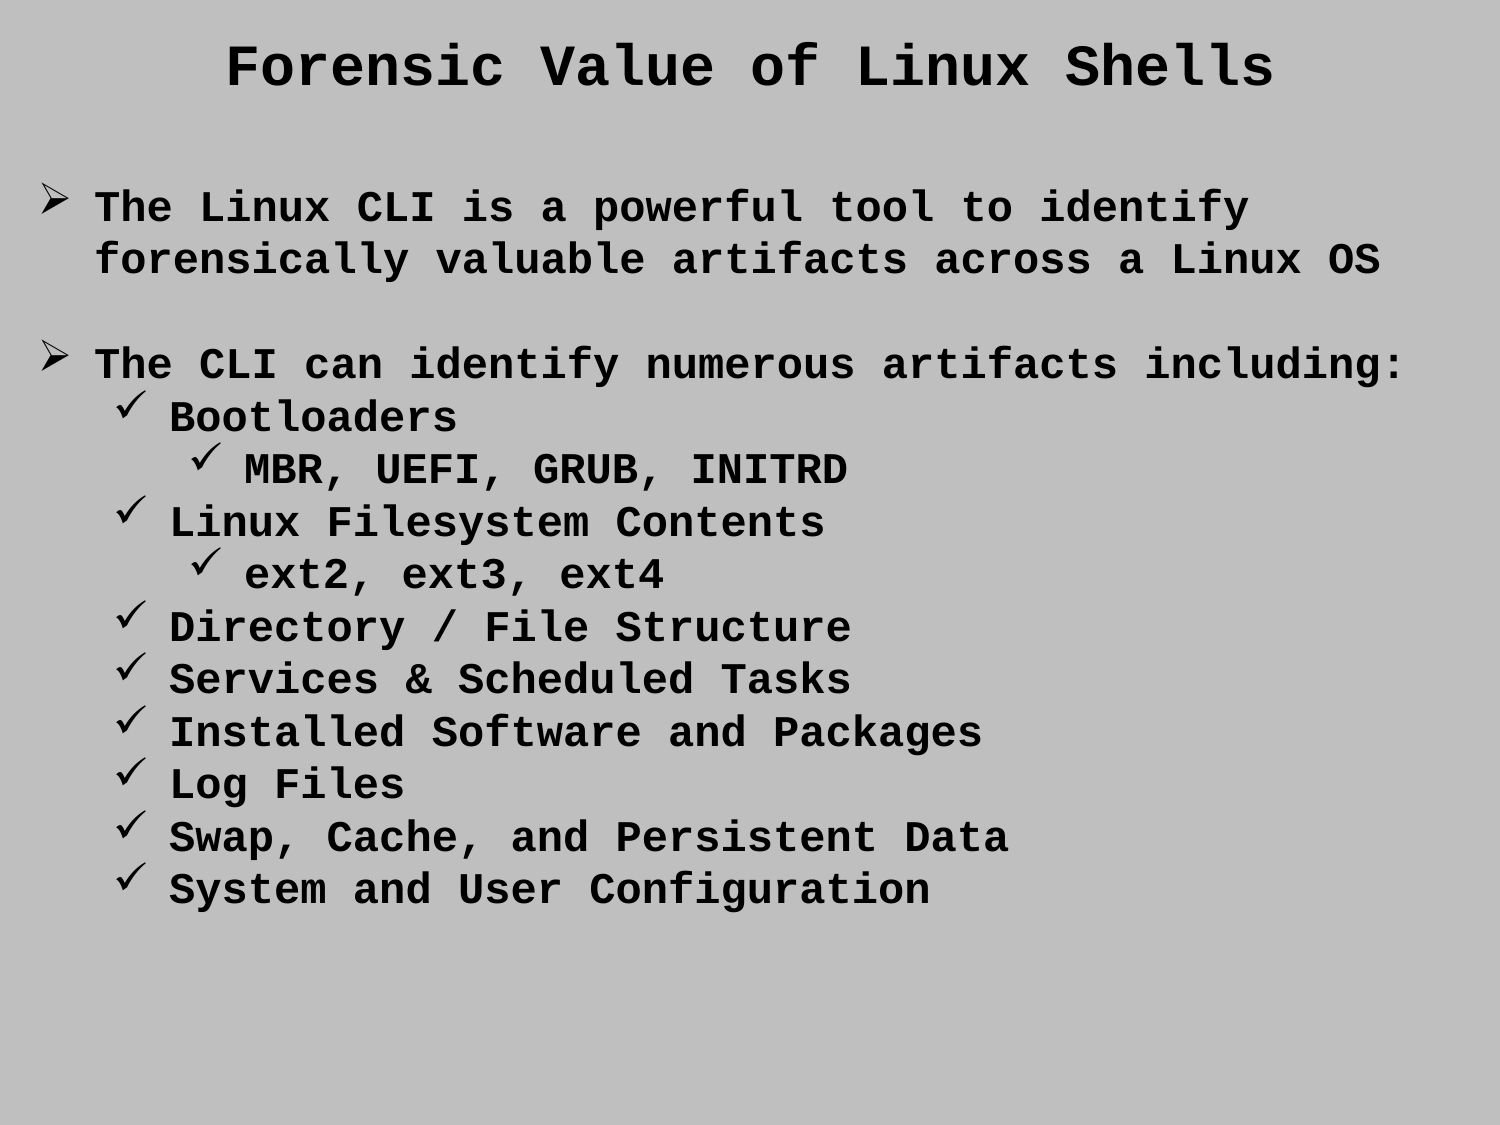

Forensic Value of Linux Shells
The Linux CLI is a powerful tool to identify forensically valuable artifacts across a Linux OS

The CLI can identify numerous artifacts including:
Bootloaders
MBR, UEFI, GRUB, INITRD
Linux Filesystem Contents
ext2, ext3, ext4
Directory / File Structure
Services & Scheduled Tasks
Installed Software and Packages
Log Files
Swap, Cache, and Persistent Data
System and User Configuration